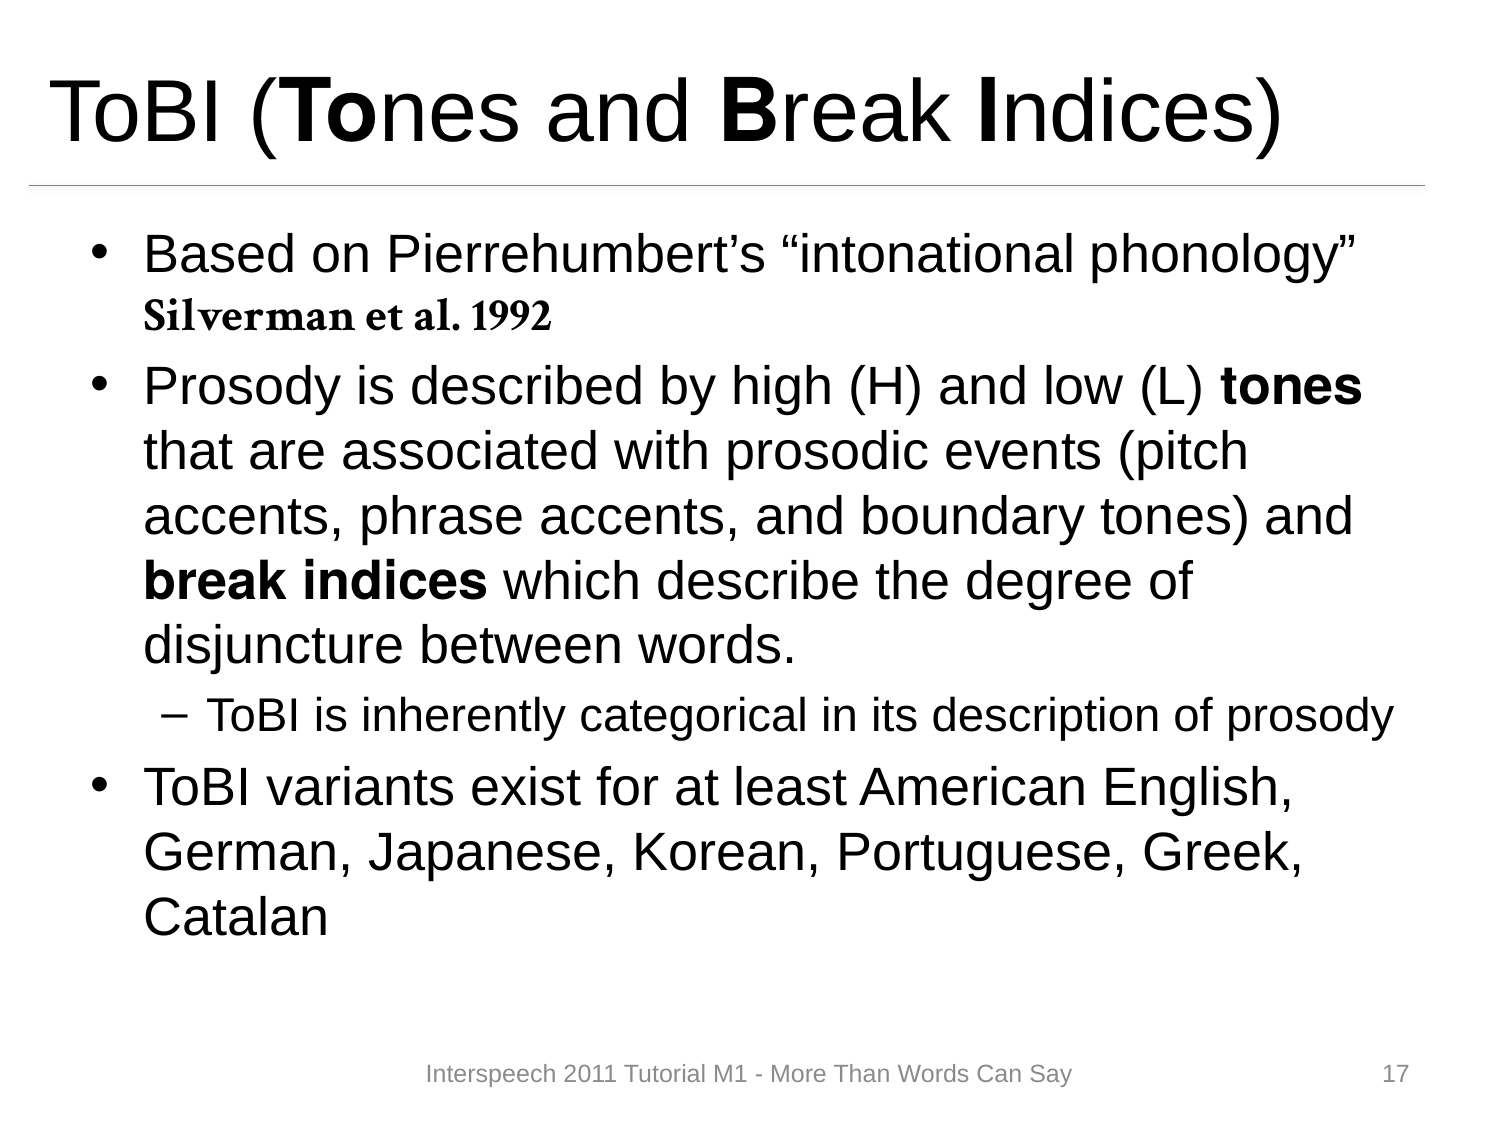

# ToBI (Tones and Break Indices)
Based on Pierrehumbert’s “intonational phonology”
Silverman et al. 1992
Prosody is described by high (H) and low (L) tones that are associated with prosodic events (pitch accents, phrase accents, and boundary tones) and break indices which describe the degree of disjuncture between words.
ToBI is inherently categorical in its description of prosody
ToBI variants exist for at least American English, German, Japanese, Korean, Portuguese, Greek, Catalan
Interspeech 2011 Tutorial M1 - More Than Words Can Say
17